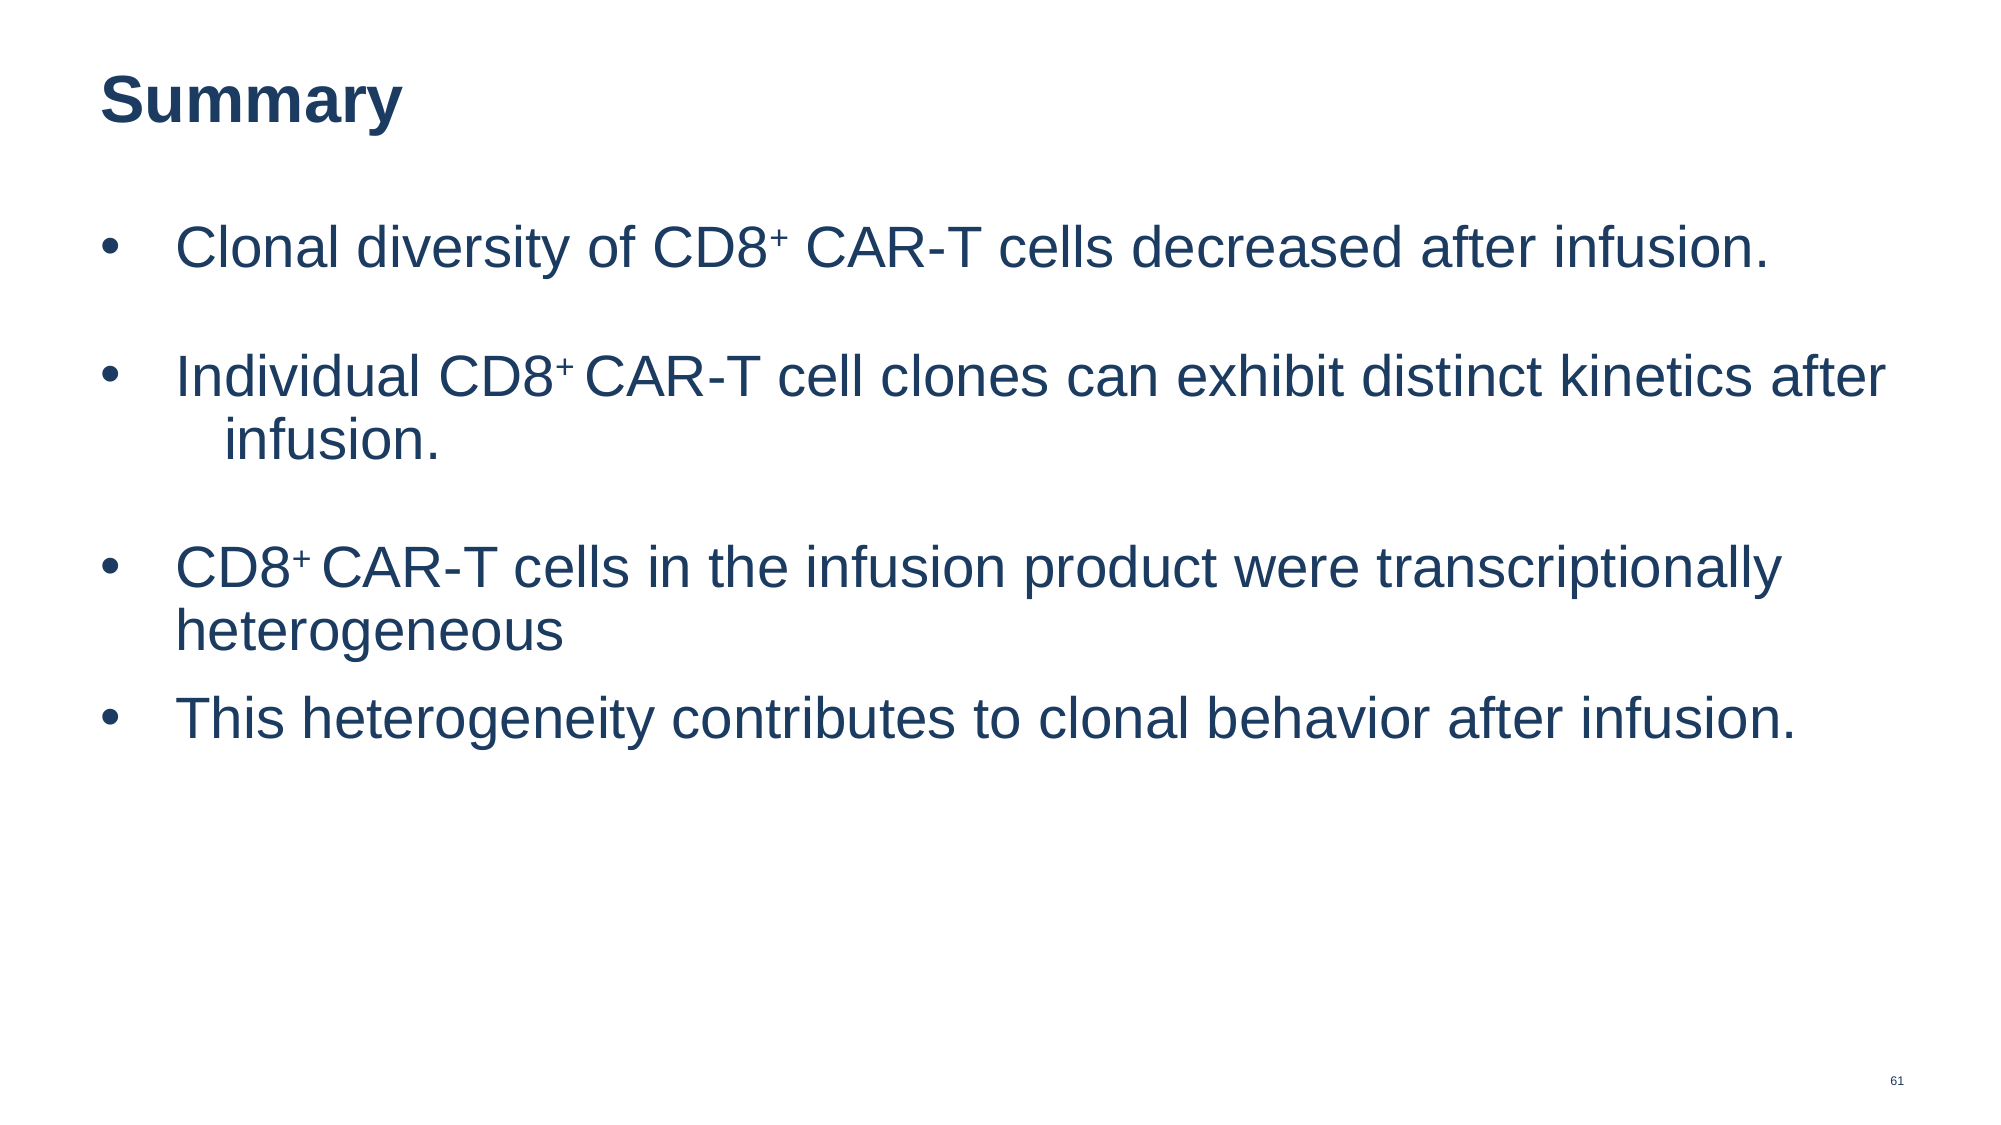

# Summary
Clonal diversity of CD8+ CAR-T cells decreased after infusion.

Individual CD8+ CAR-T cell clones can exhibit distinct kinetics after    infusion.

CD8+ CAR-T cells in the infusion product were transcriptionally heterogeneous
This heterogeneity contributes to clonal behavior after infusion.

61